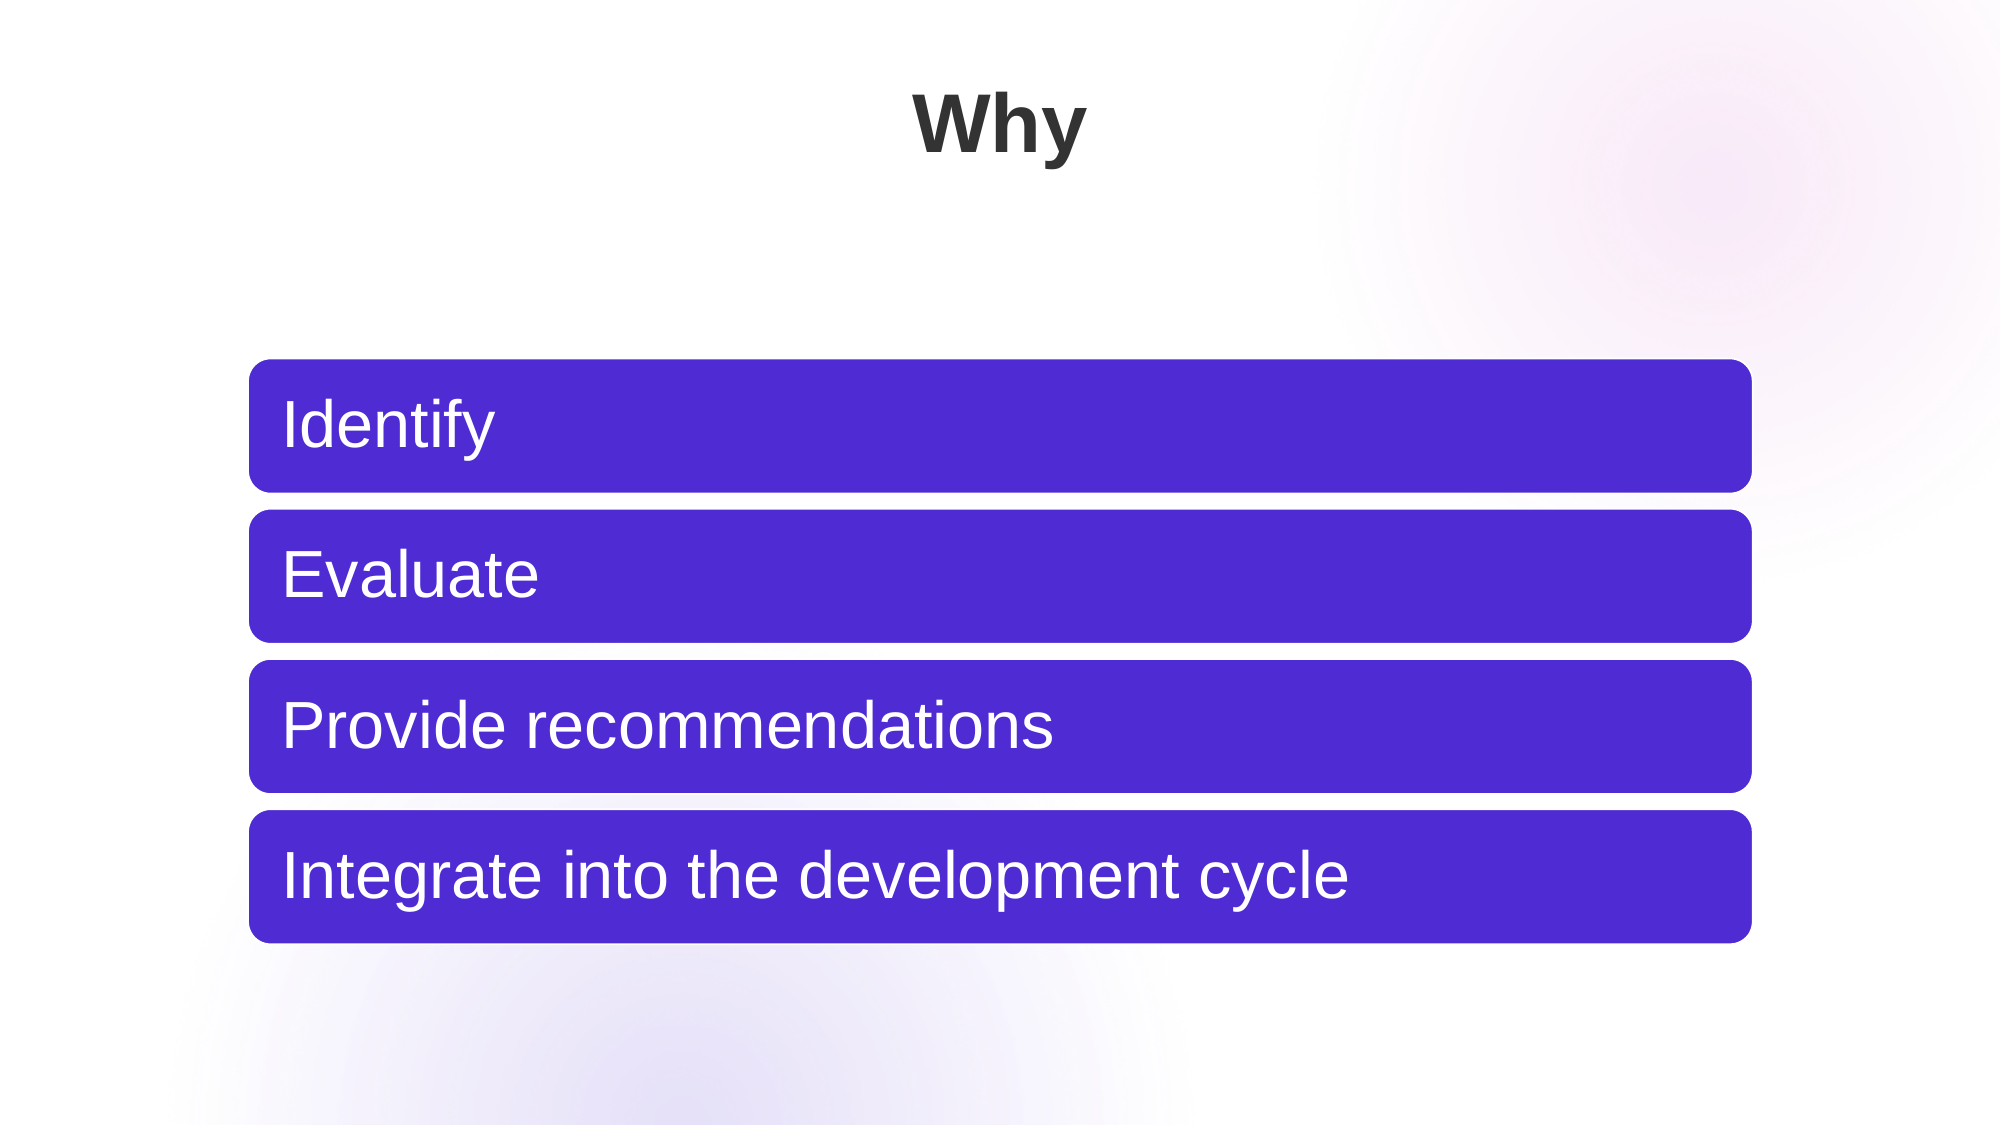

# Why
Identify
Evaluate
Provide recommendations
Integrate into the development cycle